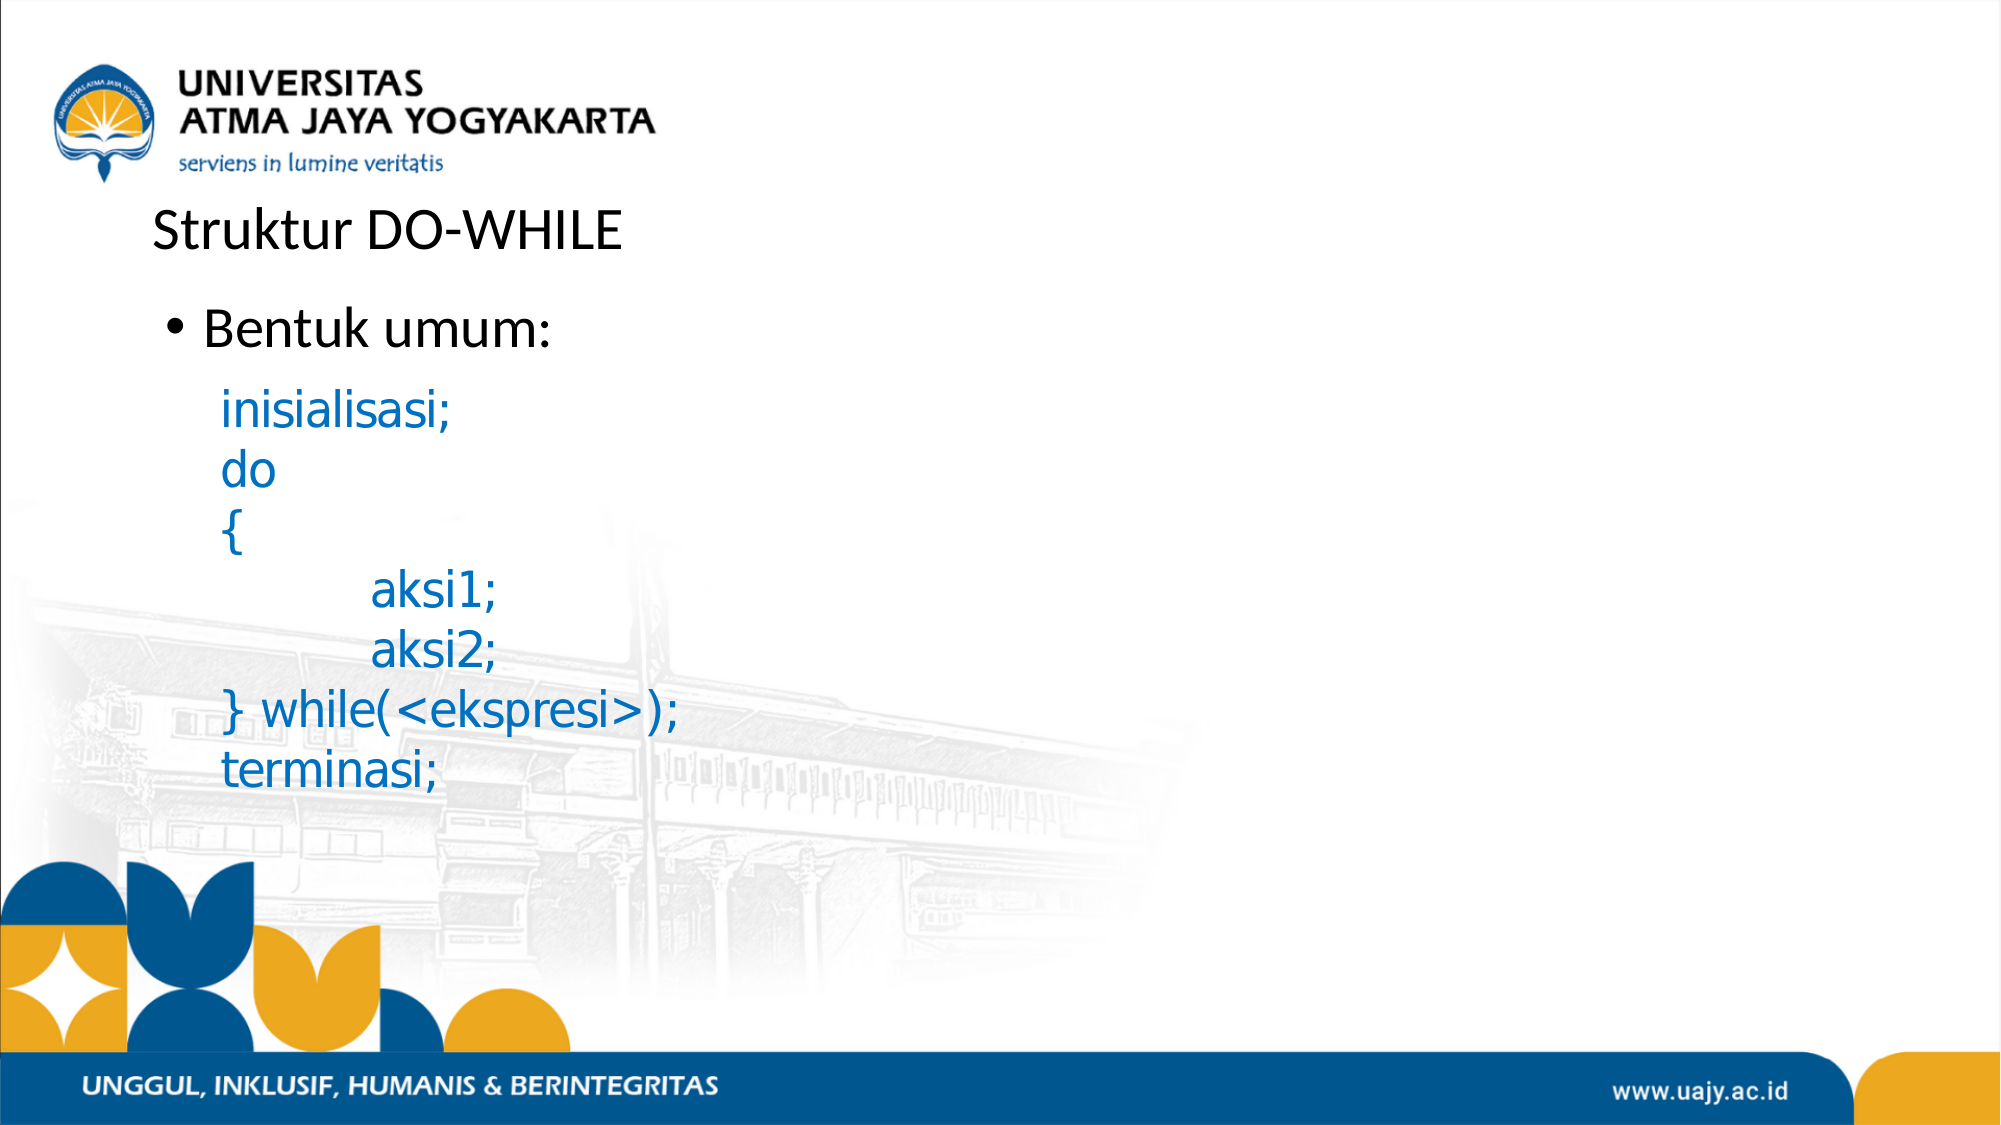

# Struktur DO-WHILE
Bentuk umum:

inisialisasi;
do
{
	aksi1;
	aksi2;
} while(<ekspresi>);
terminasi;